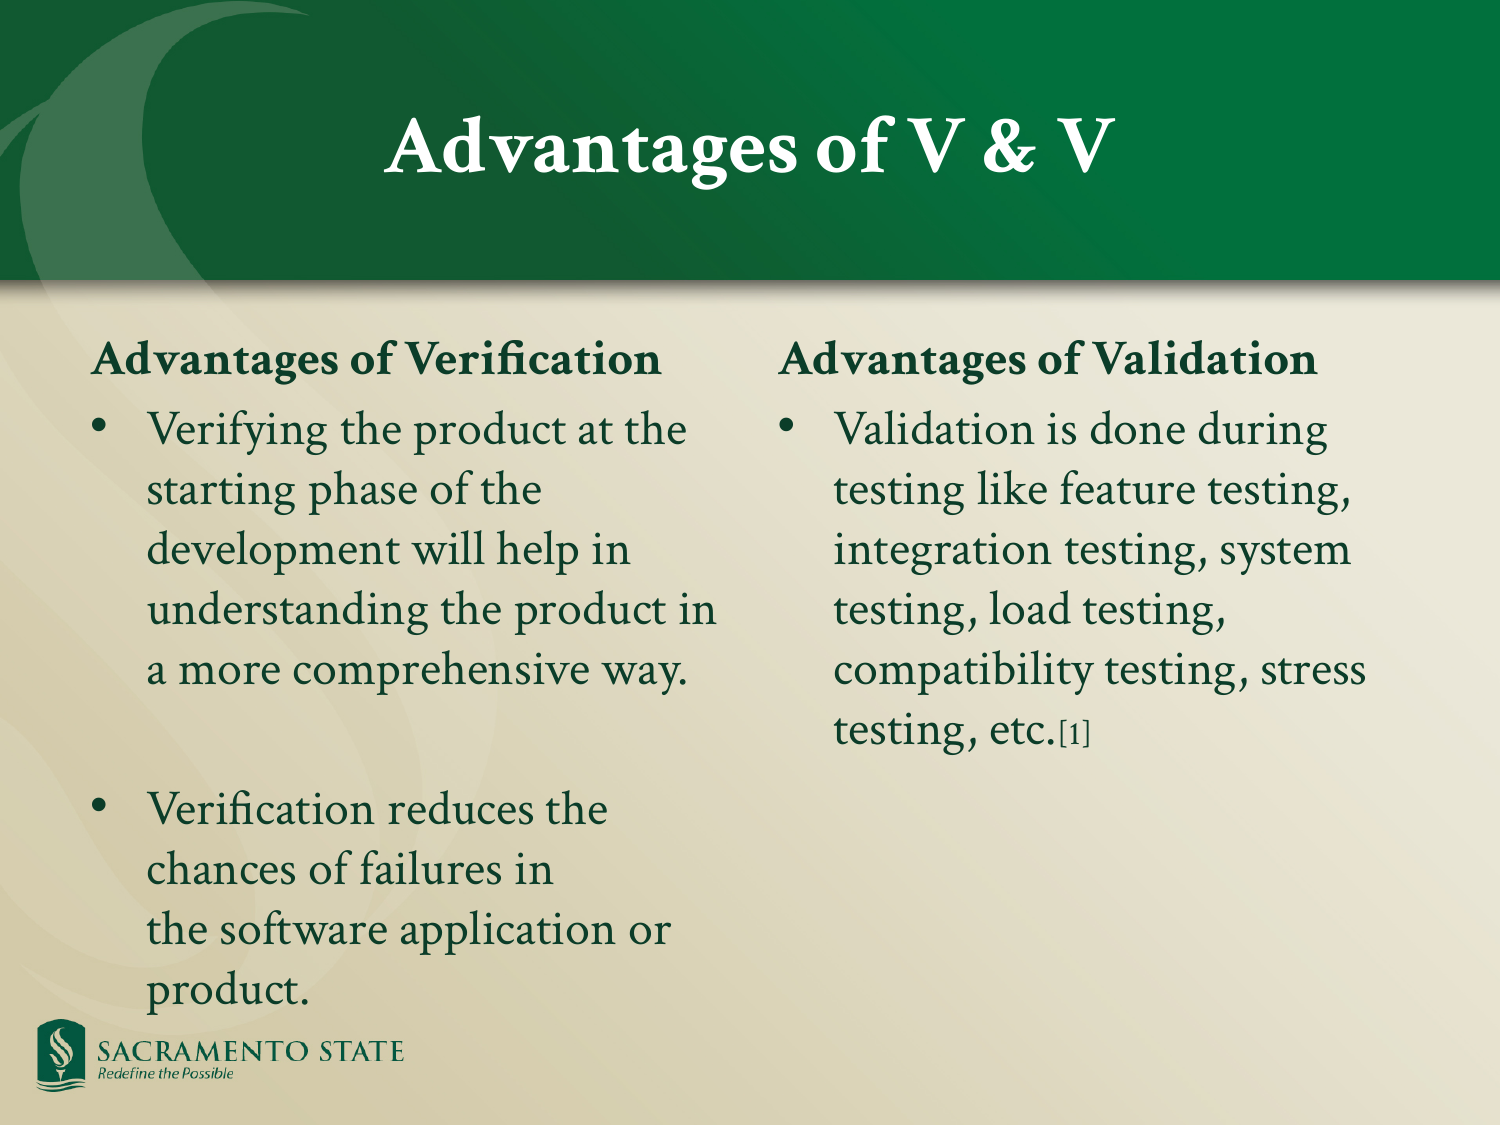

# Advantages of V & V
Advantages of Verification
Verifying the product at the starting phase of the development will help in understanding the product in a more comprehensive way.

Verification reduces the chances of failures in the software application or product.
Advantages of Validation
Validation is done during testing like feature testing, integration testing, system testing, load testing, compatibility testing, stress testing, etc.[1]